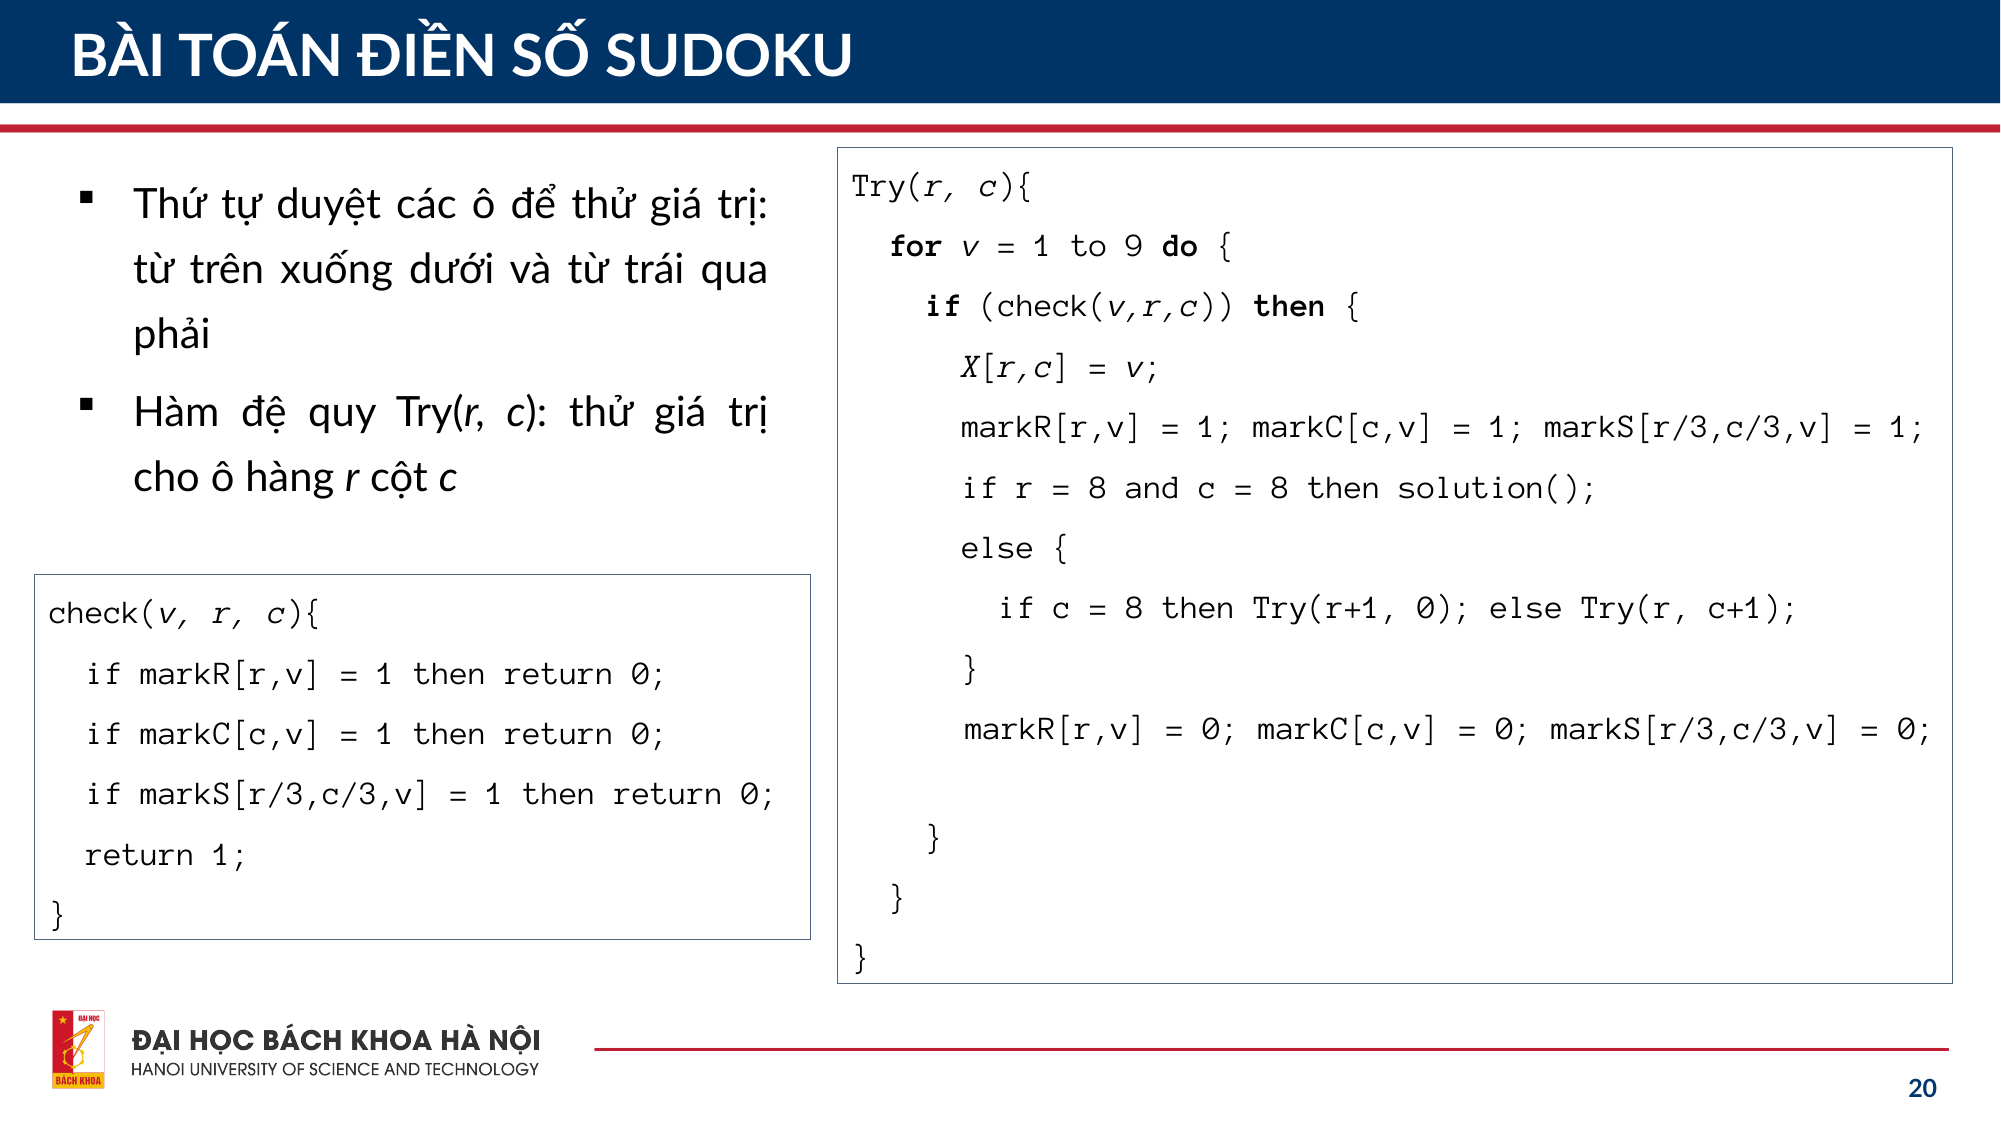

# BÀI TOÁN ĐIỀN SỐ SUDOKU
Try(r, c){
  for v = 1 to 9 do {
    if (check(v,r,c)) then {
      X[r,c] = v;
      markR[r,v] = 1; markC[c,v] = 1; markS[r/3,c/3,v] = 1;
      if r = 8 and c = 8 then solution();
      else {
        if c = 8 then Try(r+1, 0); else Try(r, c+1);
      }
      markR[r,v] = 0; markC[c,v] = 0; markS[r/3,c/3,v] = 0;
    }
  }
}
Thứ tự duyệt các ô để thử giá trị: từ trên xuống dưới và từ trái qua phải
Hàm đệ quy Try(r, c): thử giá trị cho ô hàng r cột c
check(v, r, c){
  if markR[r,v] = 1 then return 0;
  if markC[c,v] = 1 then return 0;
  if markS[r/3,c/3,v] = 1 then return 0;
  return 1;
}
20